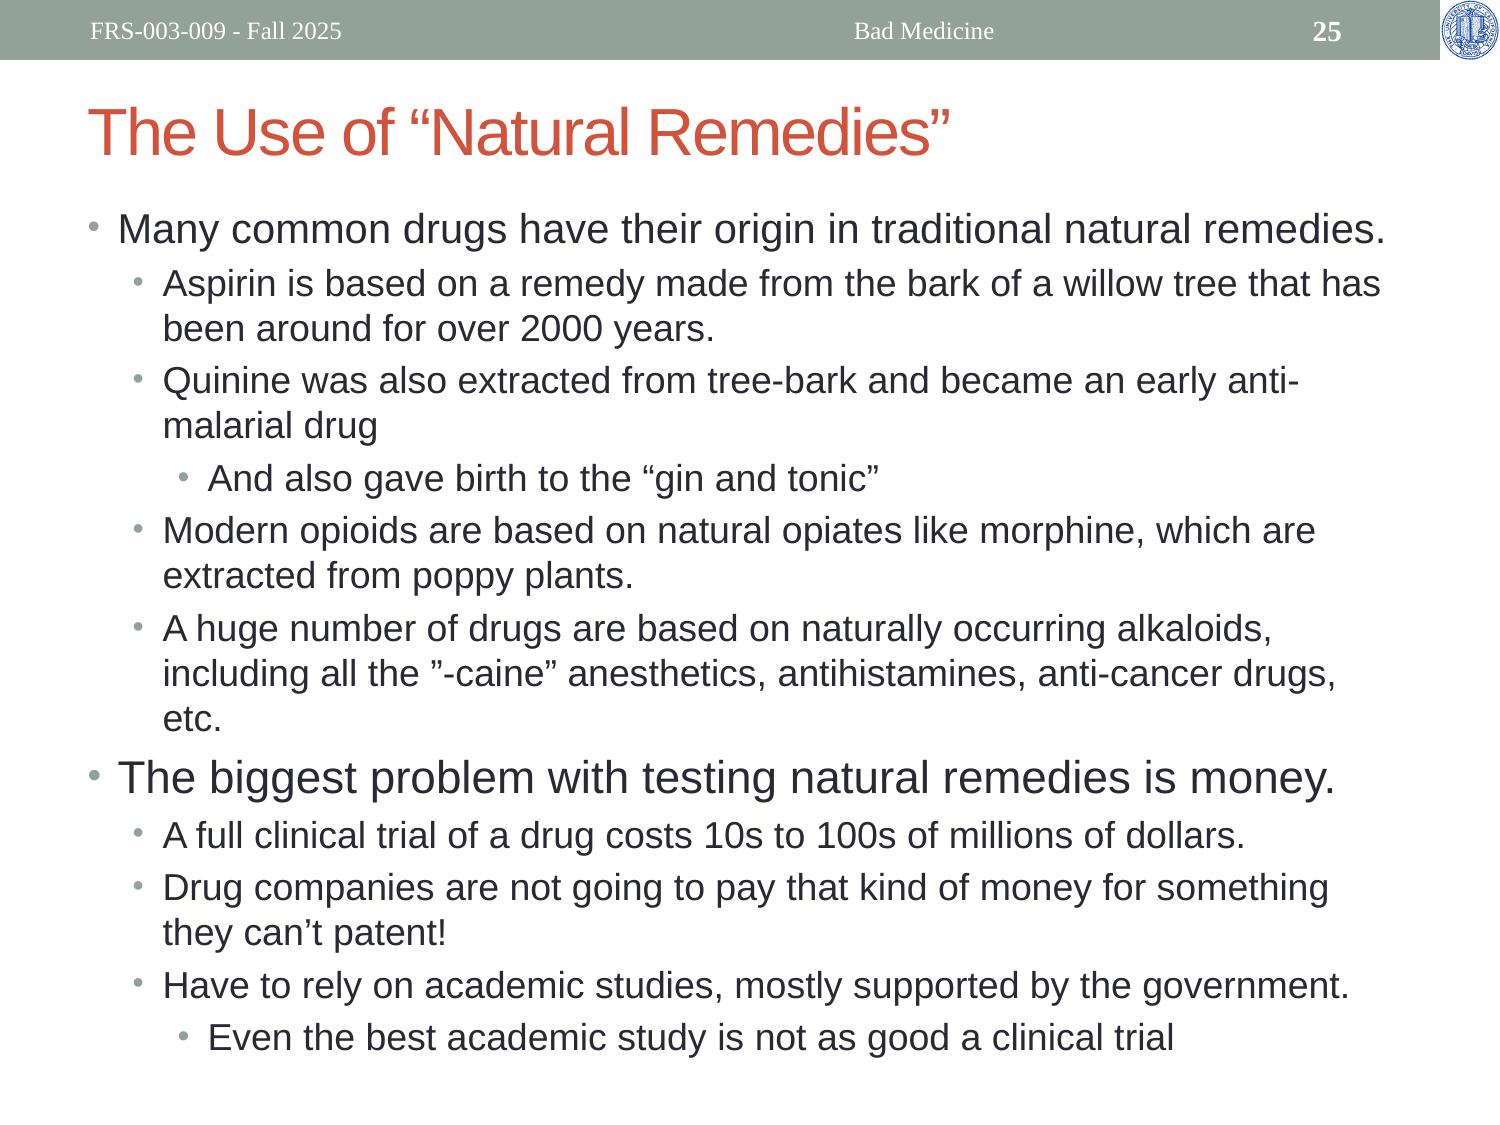

FRS-003-009 - Fall 2025
Bad Medicine
25
# The Use of “Natural Remedies”
Many common drugs have their origin in traditional natural remedies.
Aspirin is based on a remedy made from the bark of a willow tree that has been around for over 2000 years.
Quinine was also extracted from tree-bark and became an early anti-malarial drug
And also gave birth to the “gin and tonic”
Modern opioids are based on natural opiates like morphine, which are extracted from poppy plants.
A huge number of drugs are based on naturally occurring alkaloids, including all the ”-caine” anesthetics, antihistamines, anti-cancer drugs, etc.
The biggest problem with testing natural remedies is money.
A full clinical trial of a drug costs 10s to 100s of millions of dollars.
Drug companies are not going to pay that kind of money for something they can’t patent!
Have to rely on academic studies, mostly supported by the government.
Even the best academic study is not as good a clinical trial